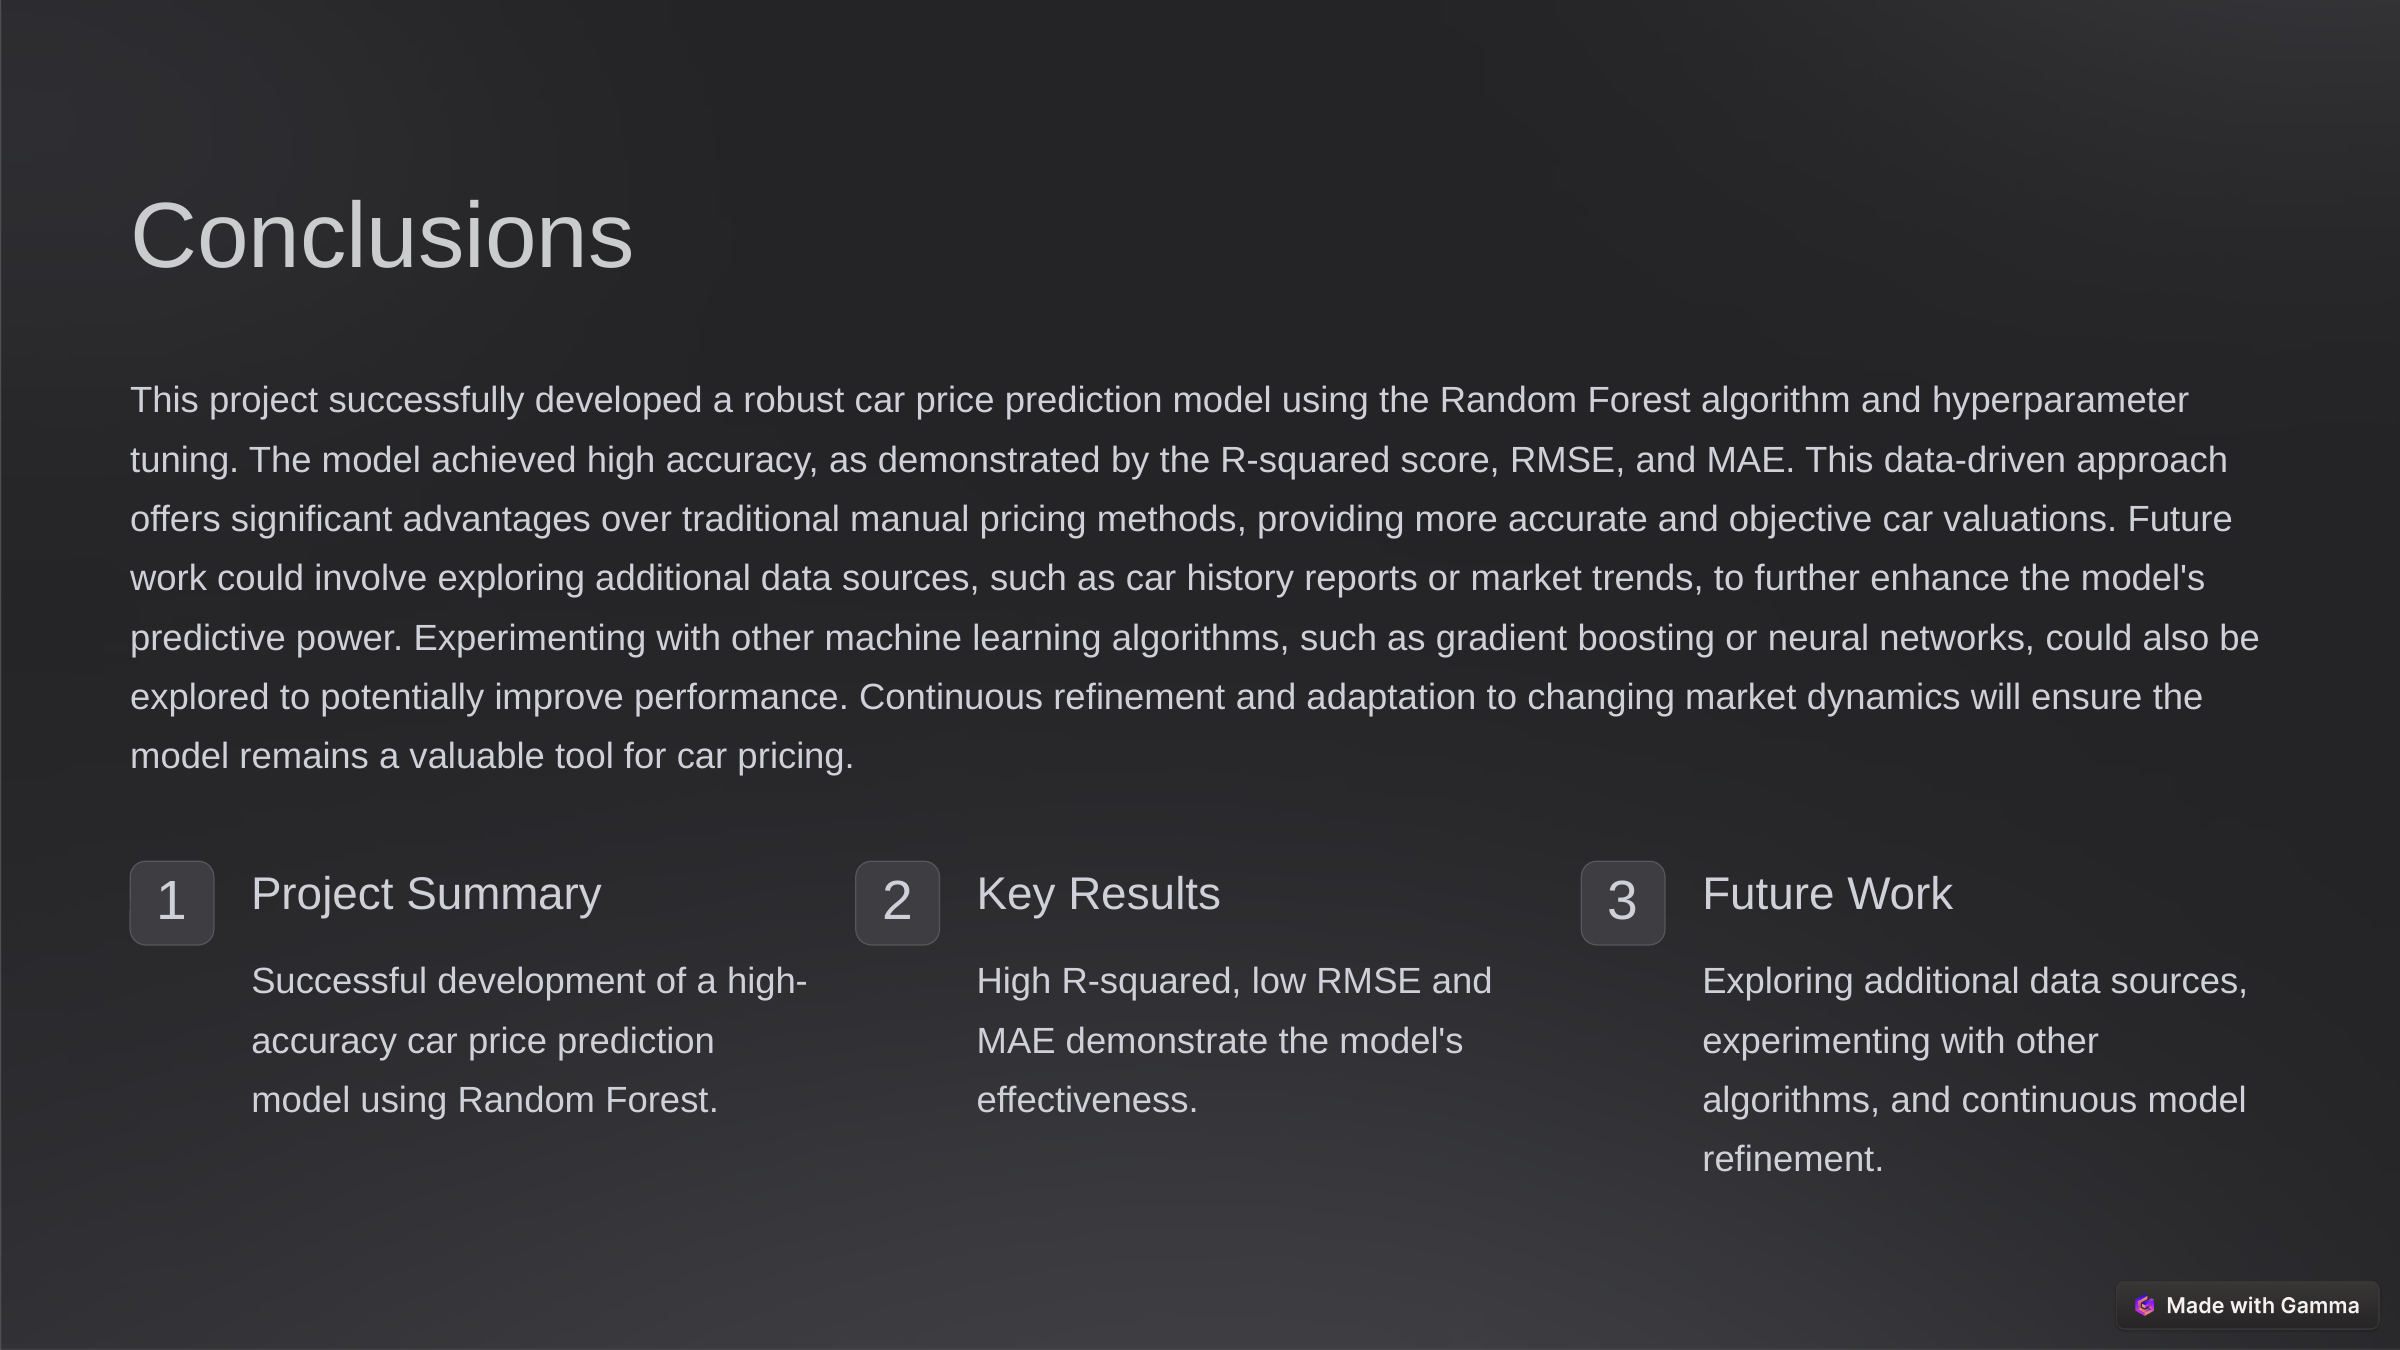

Conclusions
This project successfully developed a robust car price prediction model using the Random Forest algorithm and hyperparameter tuning. The model achieved high accuracy, as demonstrated by the R-squared score, RMSE, and MAE. This data-driven approach offers significant advantages over traditional manual pricing methods, providing more accurate and objective car valuations. Future work could involve exploring additional data sources, such as car history reports or market trends, to further enhance the model's predictive power. Experimenting with other machine learning algorithms, such as gradient boosting or neural networks, could also be explored to potentially improve performance. Continuous refinement and adaptation to changing market dynamics will ensure the model remains a valuable tool for car pricing.

Project Summary

Key Results

Future Work
1
2
3
Successful development of a high-accuracy car price prediction model using Random Forest.
High R-squared, low RMSE and MAE demonstrate the model's effectiveness.
Exploring additional data sources, experimenting with other algorithms, and continuous model refinement.